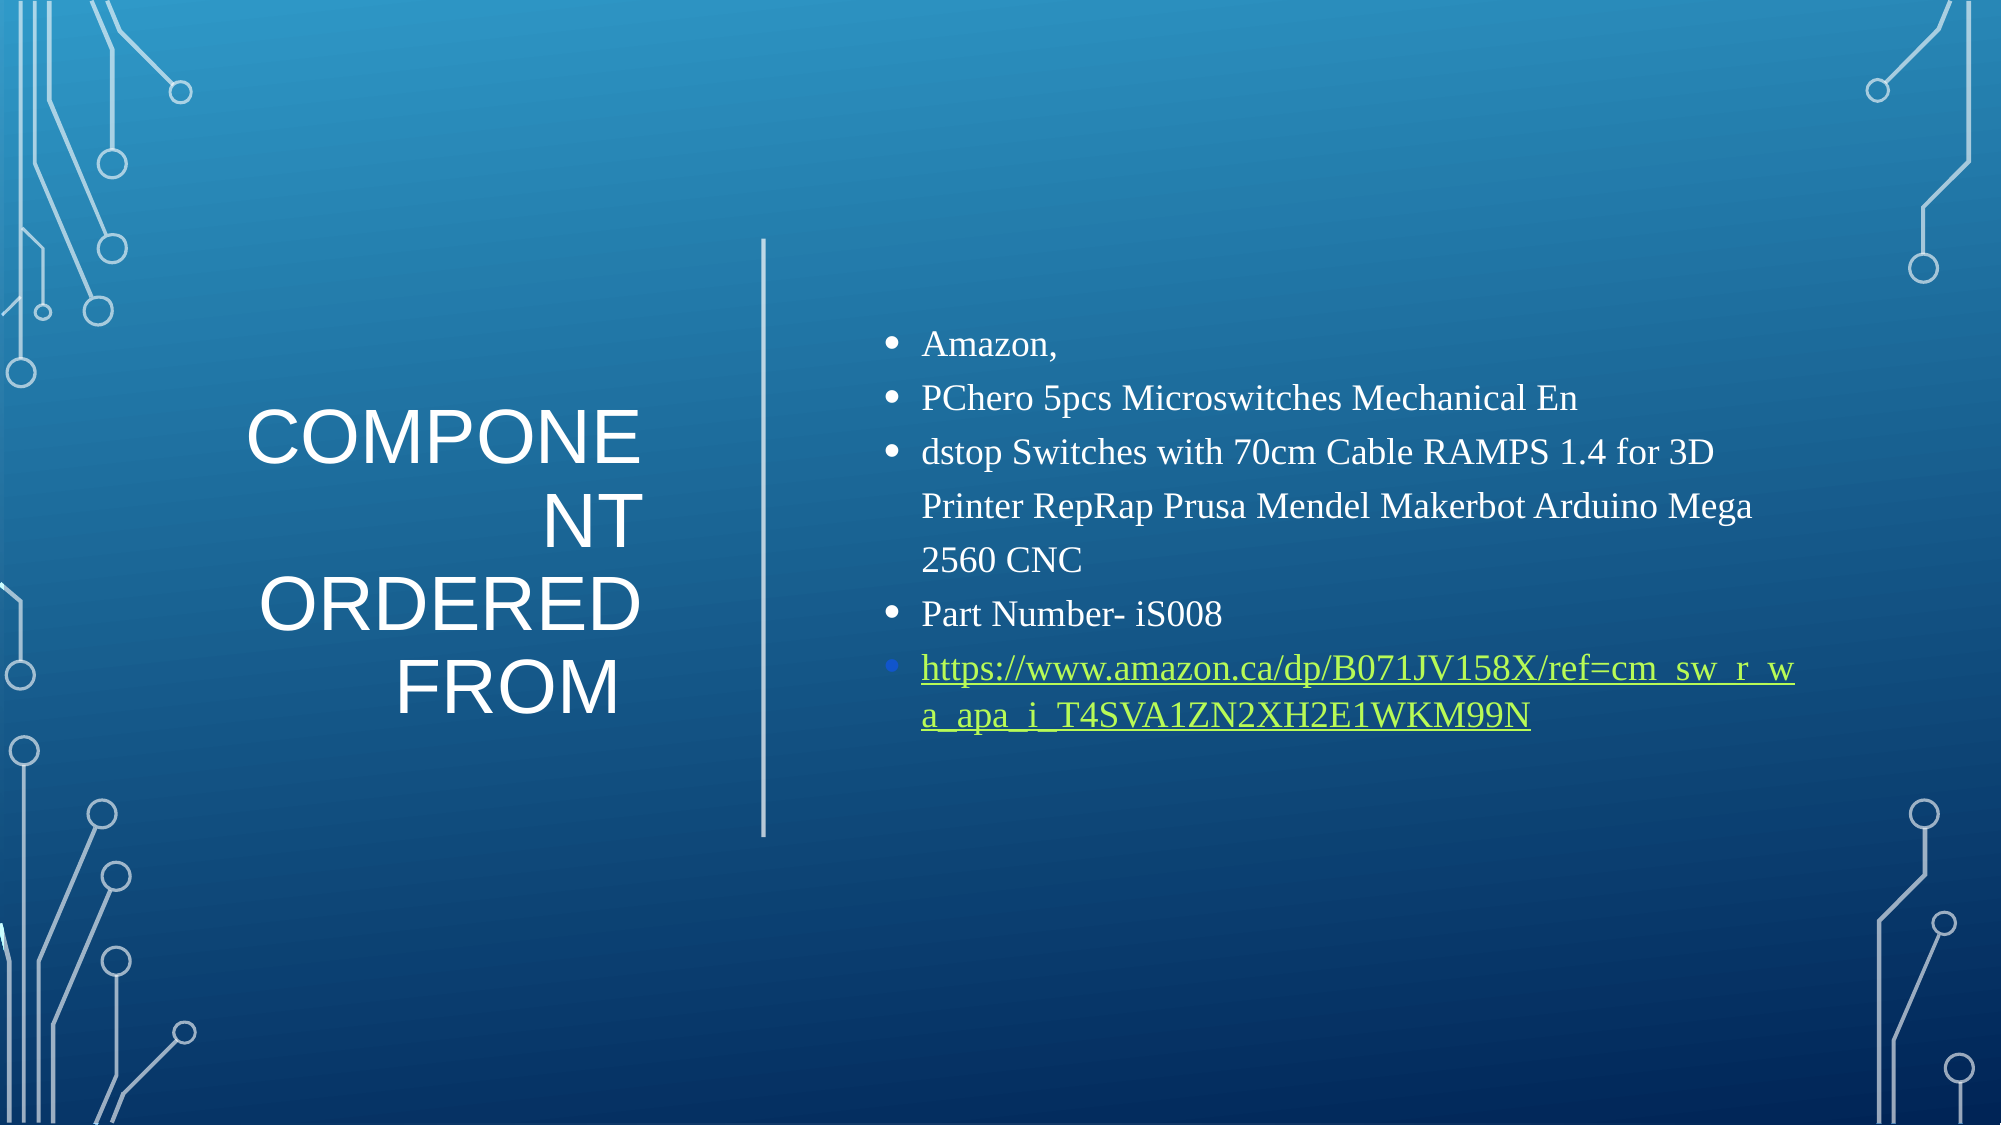

# Component ordered from
Amazon,
PChero 5pcs Microswitches Mechanical En
dstop Switches with 70cm Cable RAMPS 1.4 for 3D Printer RepRap Prusa Mendel Makerbot Arduino Mega 2560 CNC
Part Number- iS008
https://www.amazon.ca/dp/B071JV158X/ref=cm_sw_r_wa_apa_i_T4SVA1ZN2XH2E1WKM99N